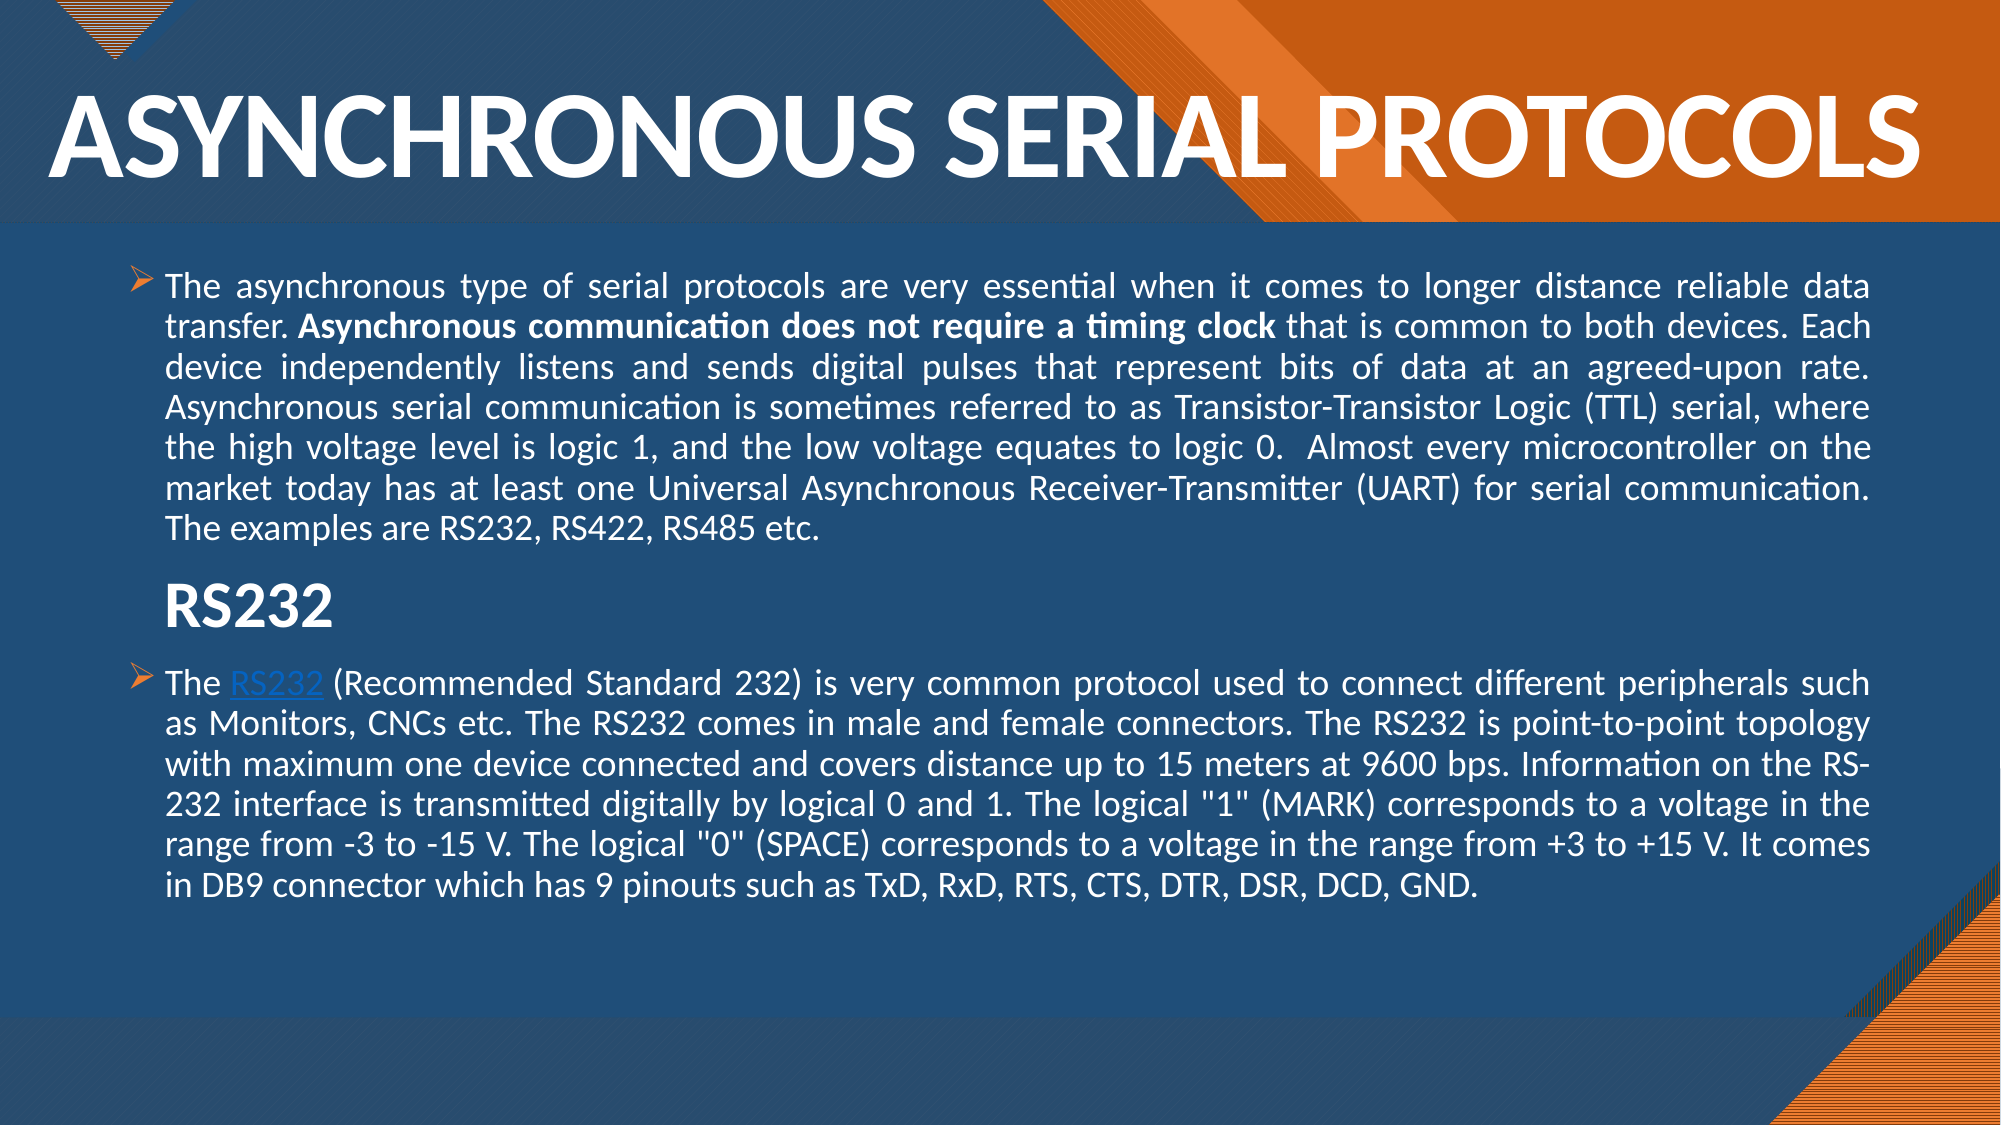

# ASYNCHRONOUS SERIAL PROTOCOLS
The asynchronous type of serial protocols are very essential when it comes to longer distance reliable data transfer. Asynchronous communication does not require a timing clock that is common to both devices. Each device independently listens and sends digital pulses that represent bits of data at an agreed-upon rate. Asynchronous serial communication is sometimes referred to as Transistor-Transistor Logic (TTL) serial, where the high voltage level is logic 1, and the low voltage equates to logic 0.  Almost every microcontroller on the market today has at least one Universal Asynchronous Receiver-Transmitter (UART) for serial communication. The examples are RS232, RS422, RS485 etc.
RS232
The RS232 (Recommended Standard 232) is very common protocol used to connect different peripherals such as Monitors, CNCs etc. The RS232 comes in male and female connectors. The RS232 is point-to-point topology with maximum one device connected and covers distance up to 15 meters at 9600 bps. Information on the RS-232 interface is transmitted digitally by logical 0 and 1. The logical "1" (MARK) corresponds to a voltage in the range from -3 to -15 V. The logical "0" (SPACE) corresponds to a voltage in the range from +3 to +15 V. It comes in DB9 connector which has 9 pinouts such as TxD, RxD, RTS, CTS, DTR, DSR, DCD, GND.